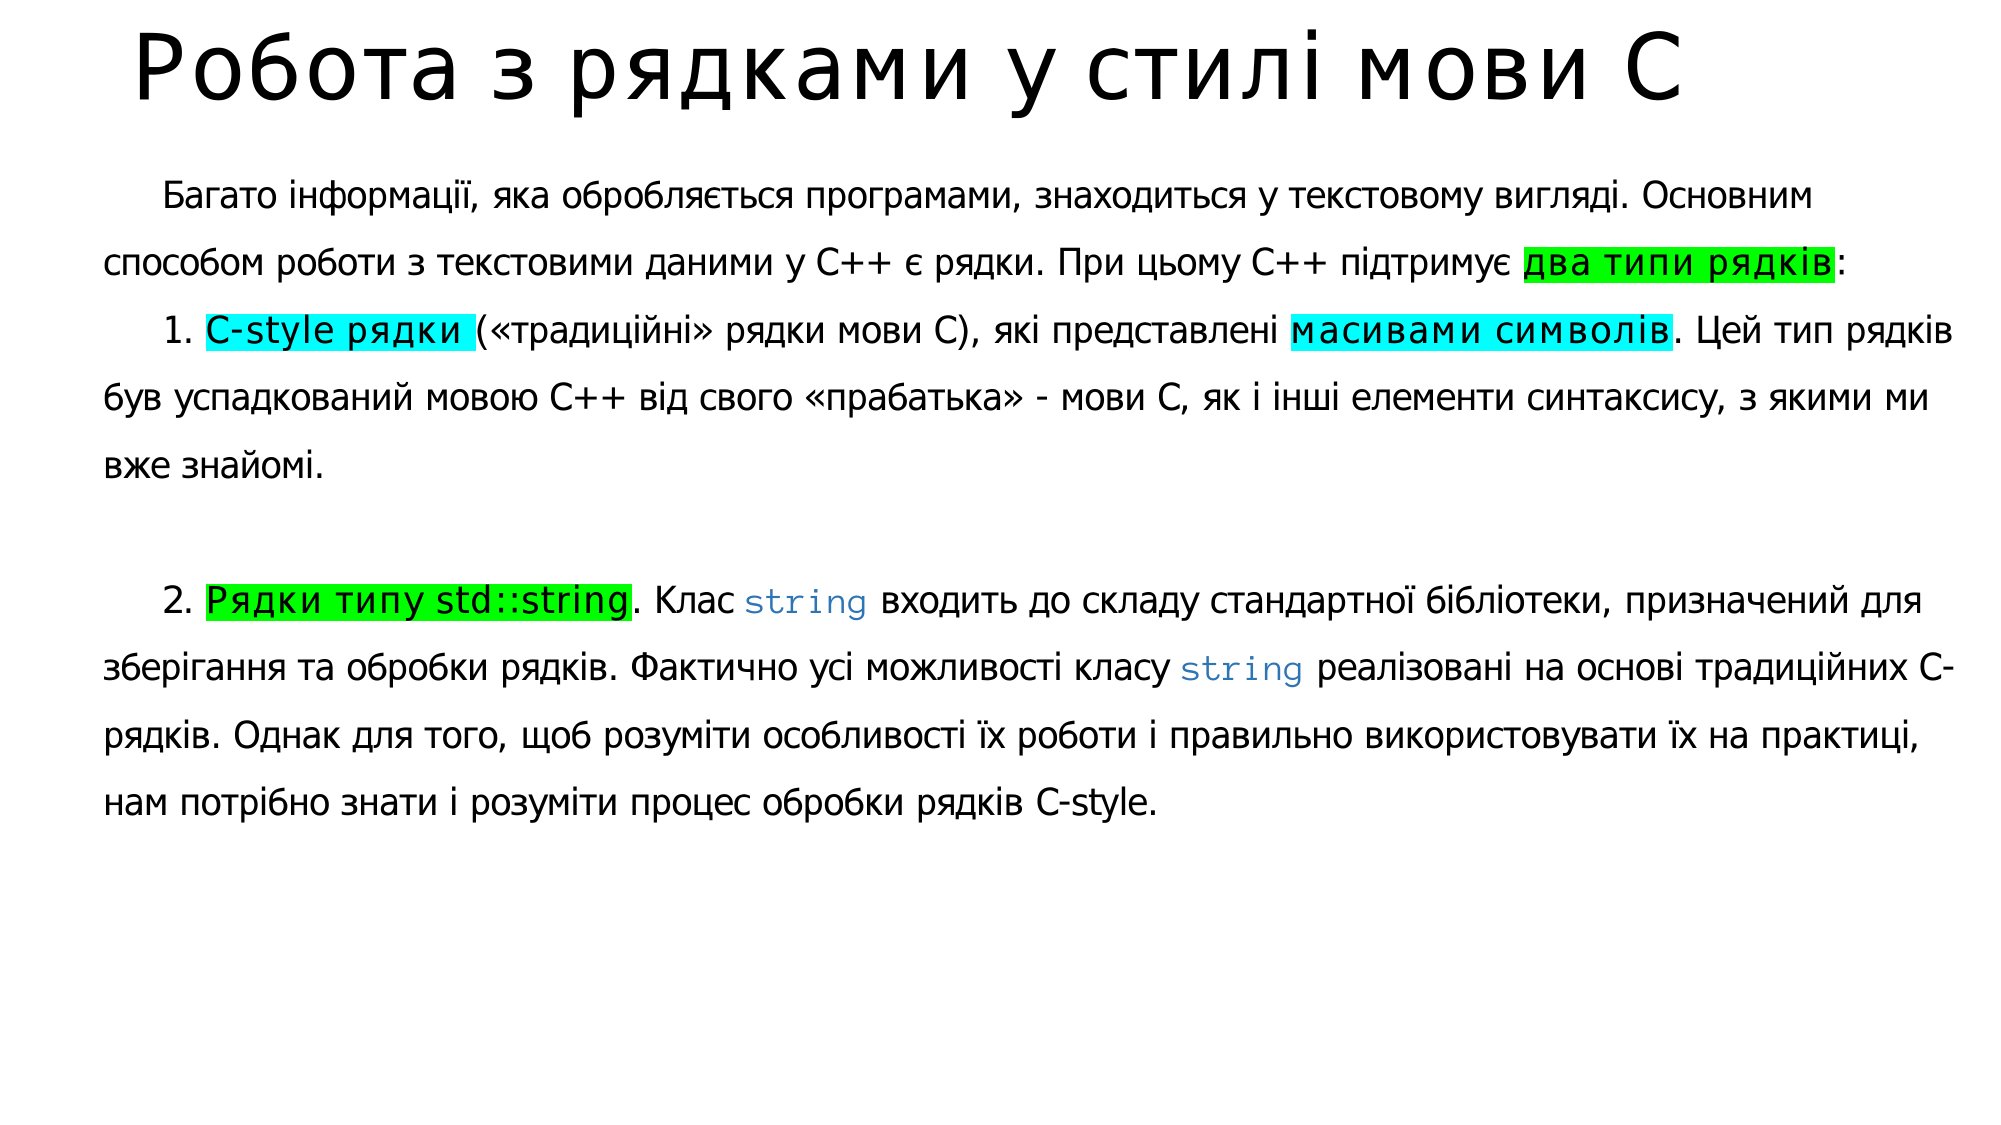

# Робота з рядками у стилі мови C
Багато інформації, яка обробляється програмами, знаходиться у текстовому вигляді. Основним способом роботи з текстовими даними у С++ є рядки. При цьому С++ підтримує два типи рядків:
1. C-style рядки («традиційні» рядки мови С), які представлені масивами символів. Цей тип рядків був успадкований мовою С++ від свого «прабатька» - мови С, як і інші елементи синтаксису, з якими ми вже знайомі.

2. Рядки типу std::string. Клас string входить до складу стандартної бібліотеки, призначений для зберігання та обробки рядків. Фактично усі можливості класу string реалізовані на основі традиційних С-рядків. Однак для того, щоб розуміти особливості їх роботи і правильно використовувати їх на практиці, нам потрібно знати і розуміти процес обробки рядків C-style.